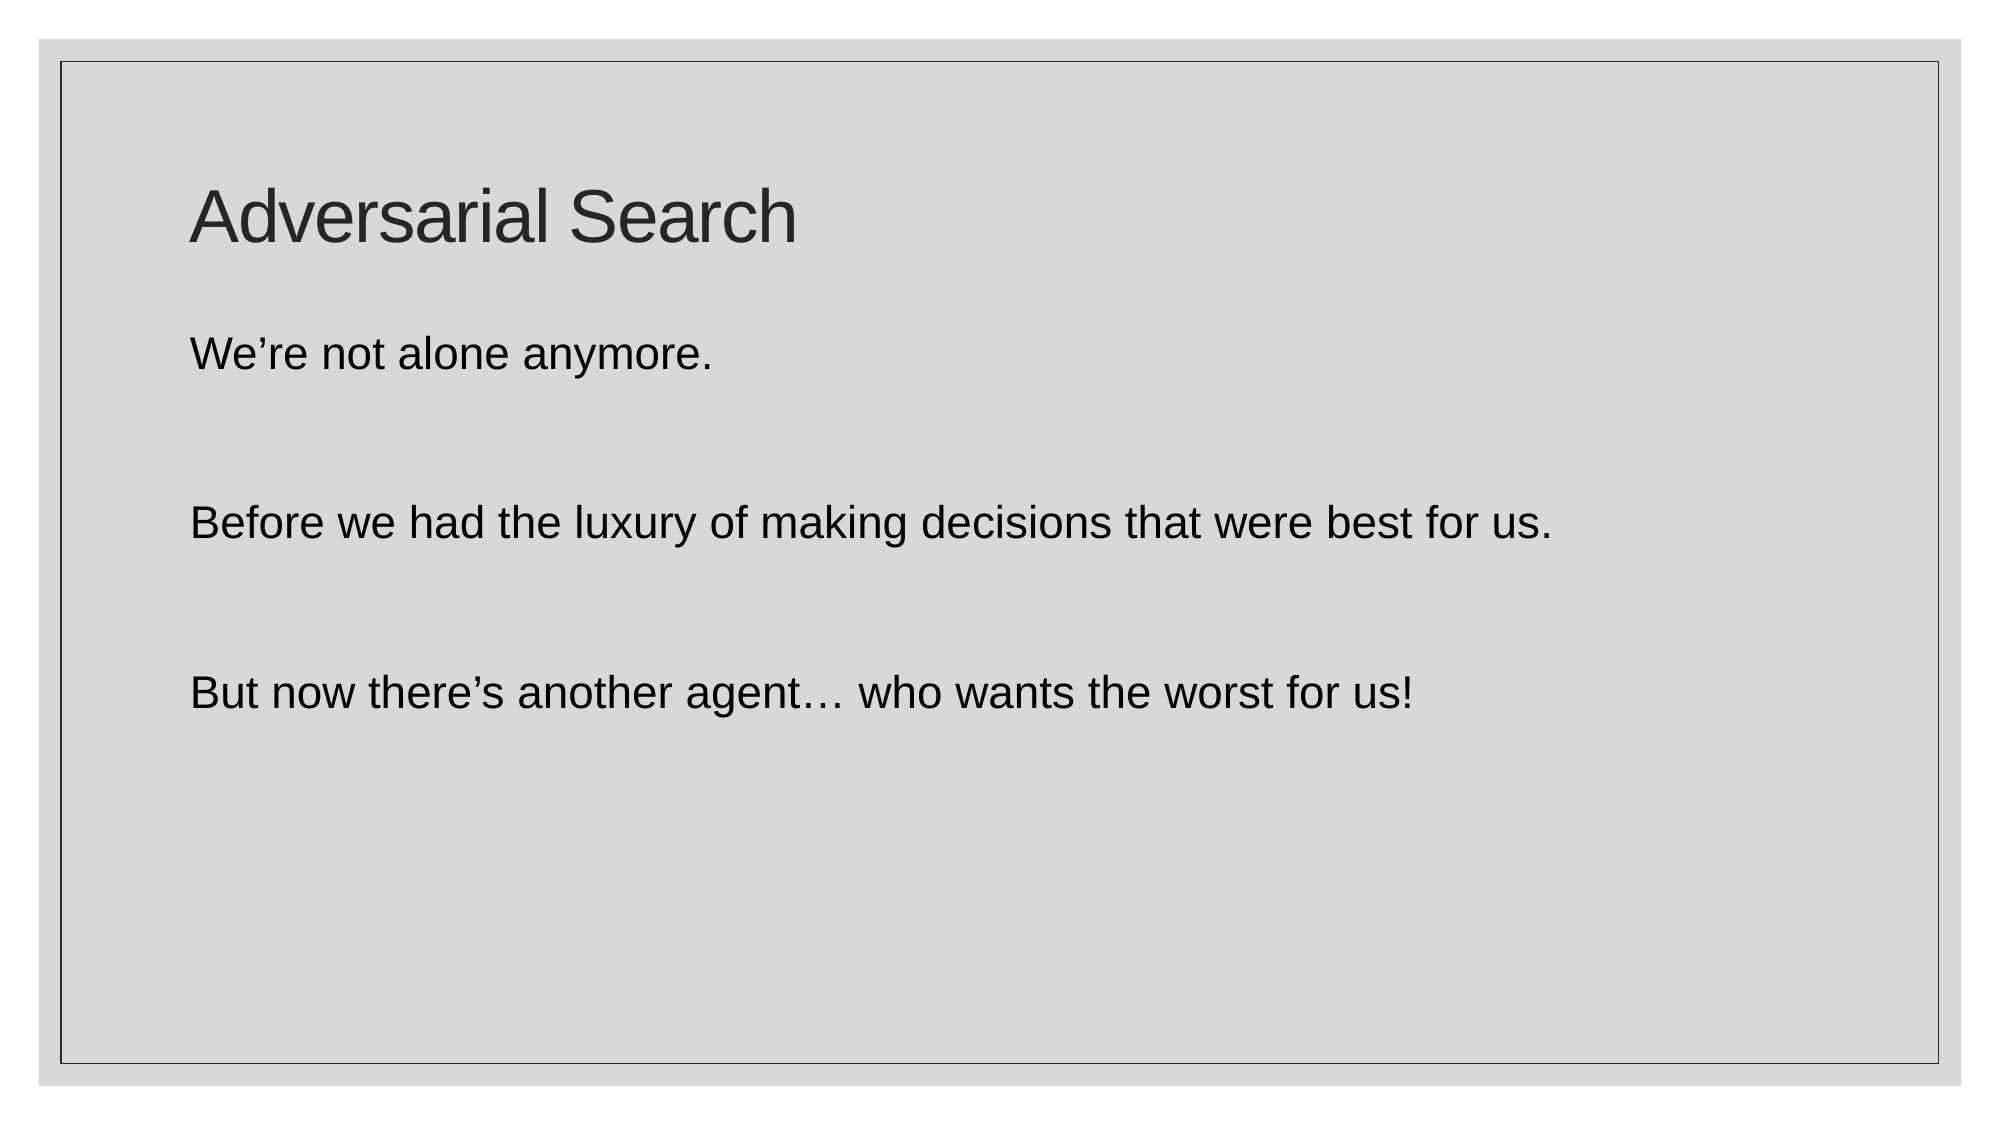

# Adversarial Search
We’re not alone anymore.

Before we had the luxury of making decisions that were best for us.

But now there’s another agent… who wants the worst for us!